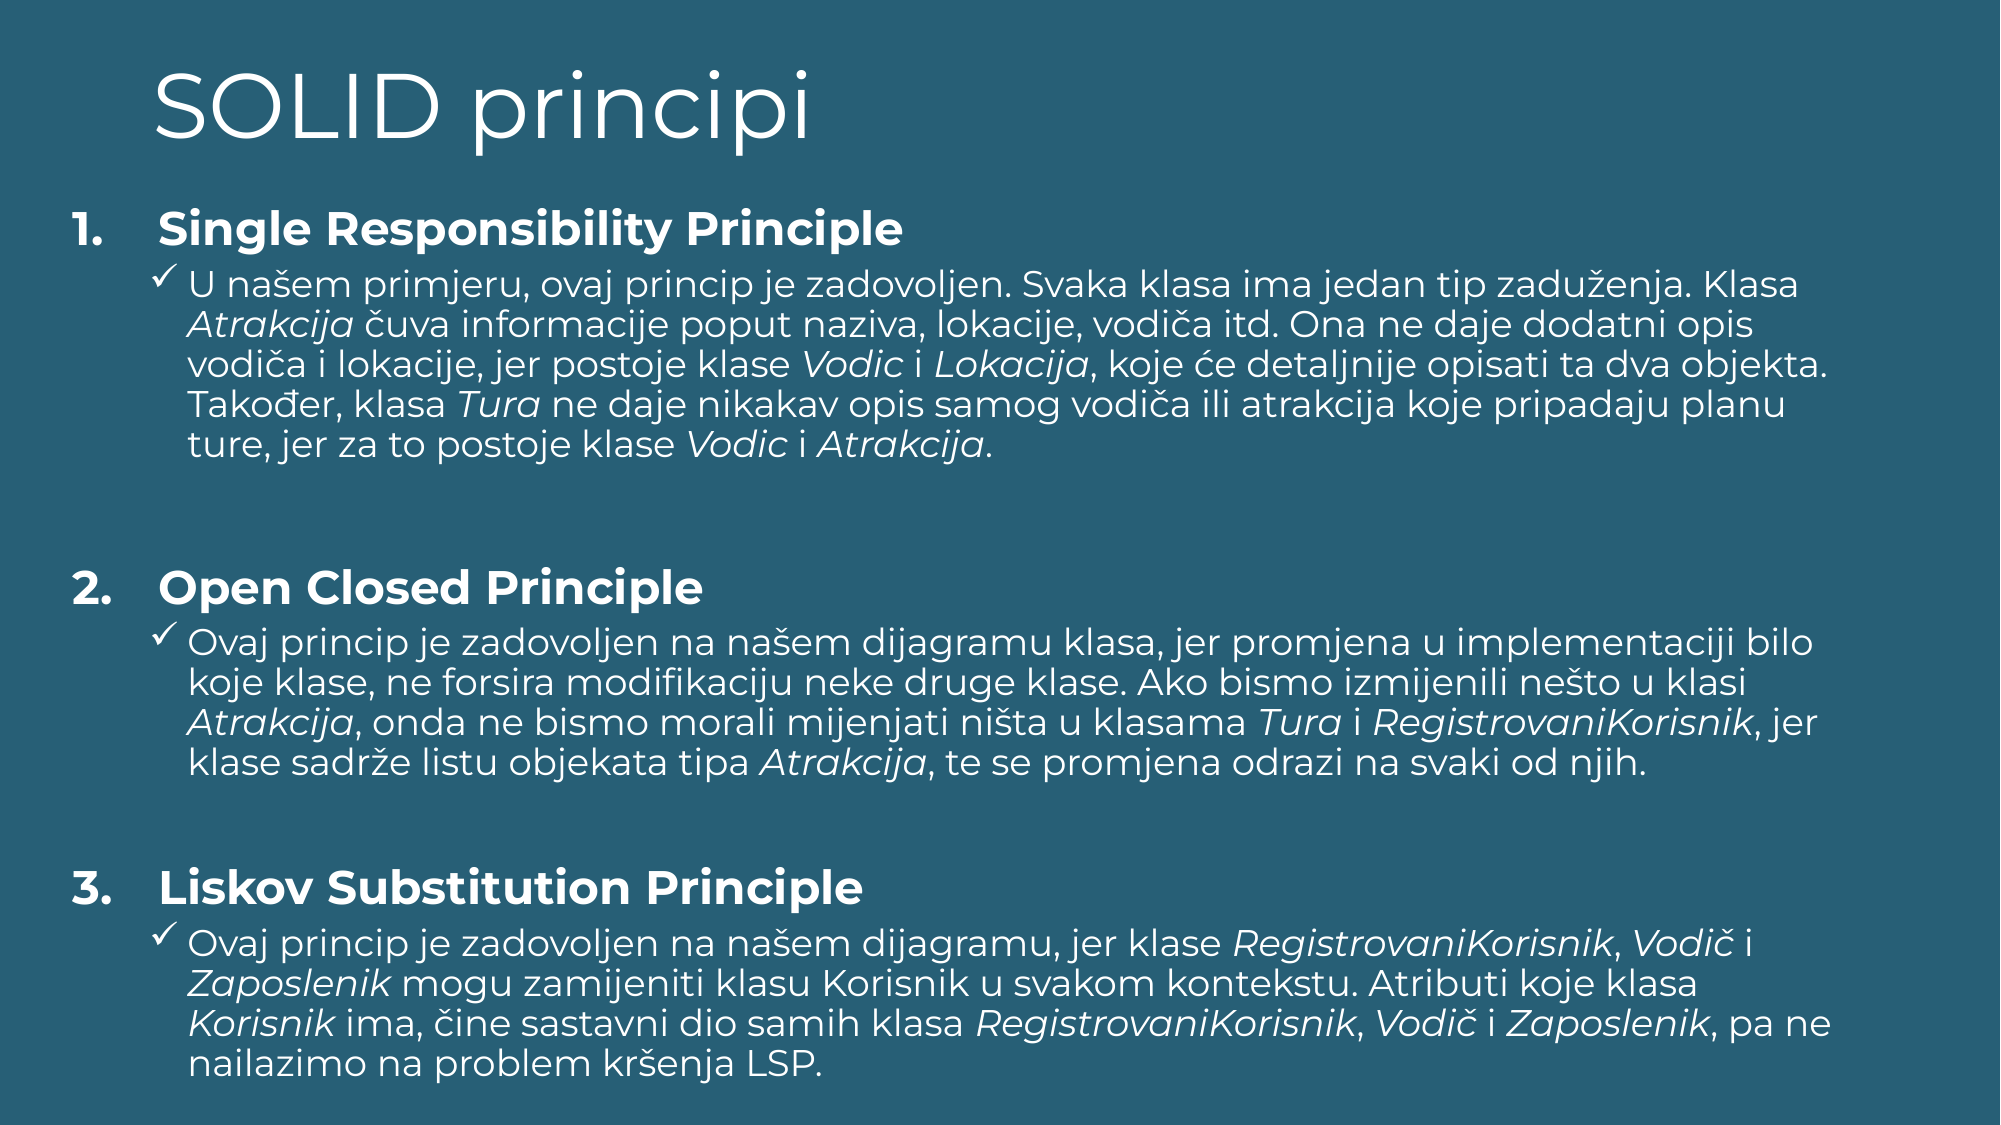

# SOLID principi
Single Responsibility Principle
U našem primjeru, ovaj princip je zadovoljen. Svaka klasa ima jedan tip zaduženja. Klasa Atrakcija čuva informacije poput naziva, lokacije, vodiča itd. Ona ne daje dodatni opis vodiča i lokacije, jer postoje klase Vodic i Lokacija, koje će detaljnije opisati ta dva objekta. Također, klasa Tura ne daje nikakav opis samog vodiča ili atrakcija koje pripadaju planu ture, jer za to postoje klase Vodic i Atrakcija.

Open Closed Principle
Ovaj princip je zadovoljen na našem dijagramu klasa, jer promjena u implementaciji bilo koje klase, ne forsira modifikaciju neke druge klase. Ako bismo izmijenili nešto u klasi Atrakcija, onda ne bismo morali mijenjati ništa u klasama Tura i RegistrovaniKorisnik, jer klase sadrže listu objekata tipa Atrakcija, te se promjena odrazi na svaki od njih.

Liskov Substitution Principle
Ovaj princip je zadovoljen na našem dijagramu, jer klase RegistrovaniKorisnik, Vodič i Zaposlenik mogu zamijeniti klasu Korisnik u svakom kontekstu. Atributi koje klasa Korisnik ima, čine sastavni dio samih klasa RegistrovaniKorisnik, Vodič i Zaposlenik, pa ne nailazimo na problem kršenja LSP.